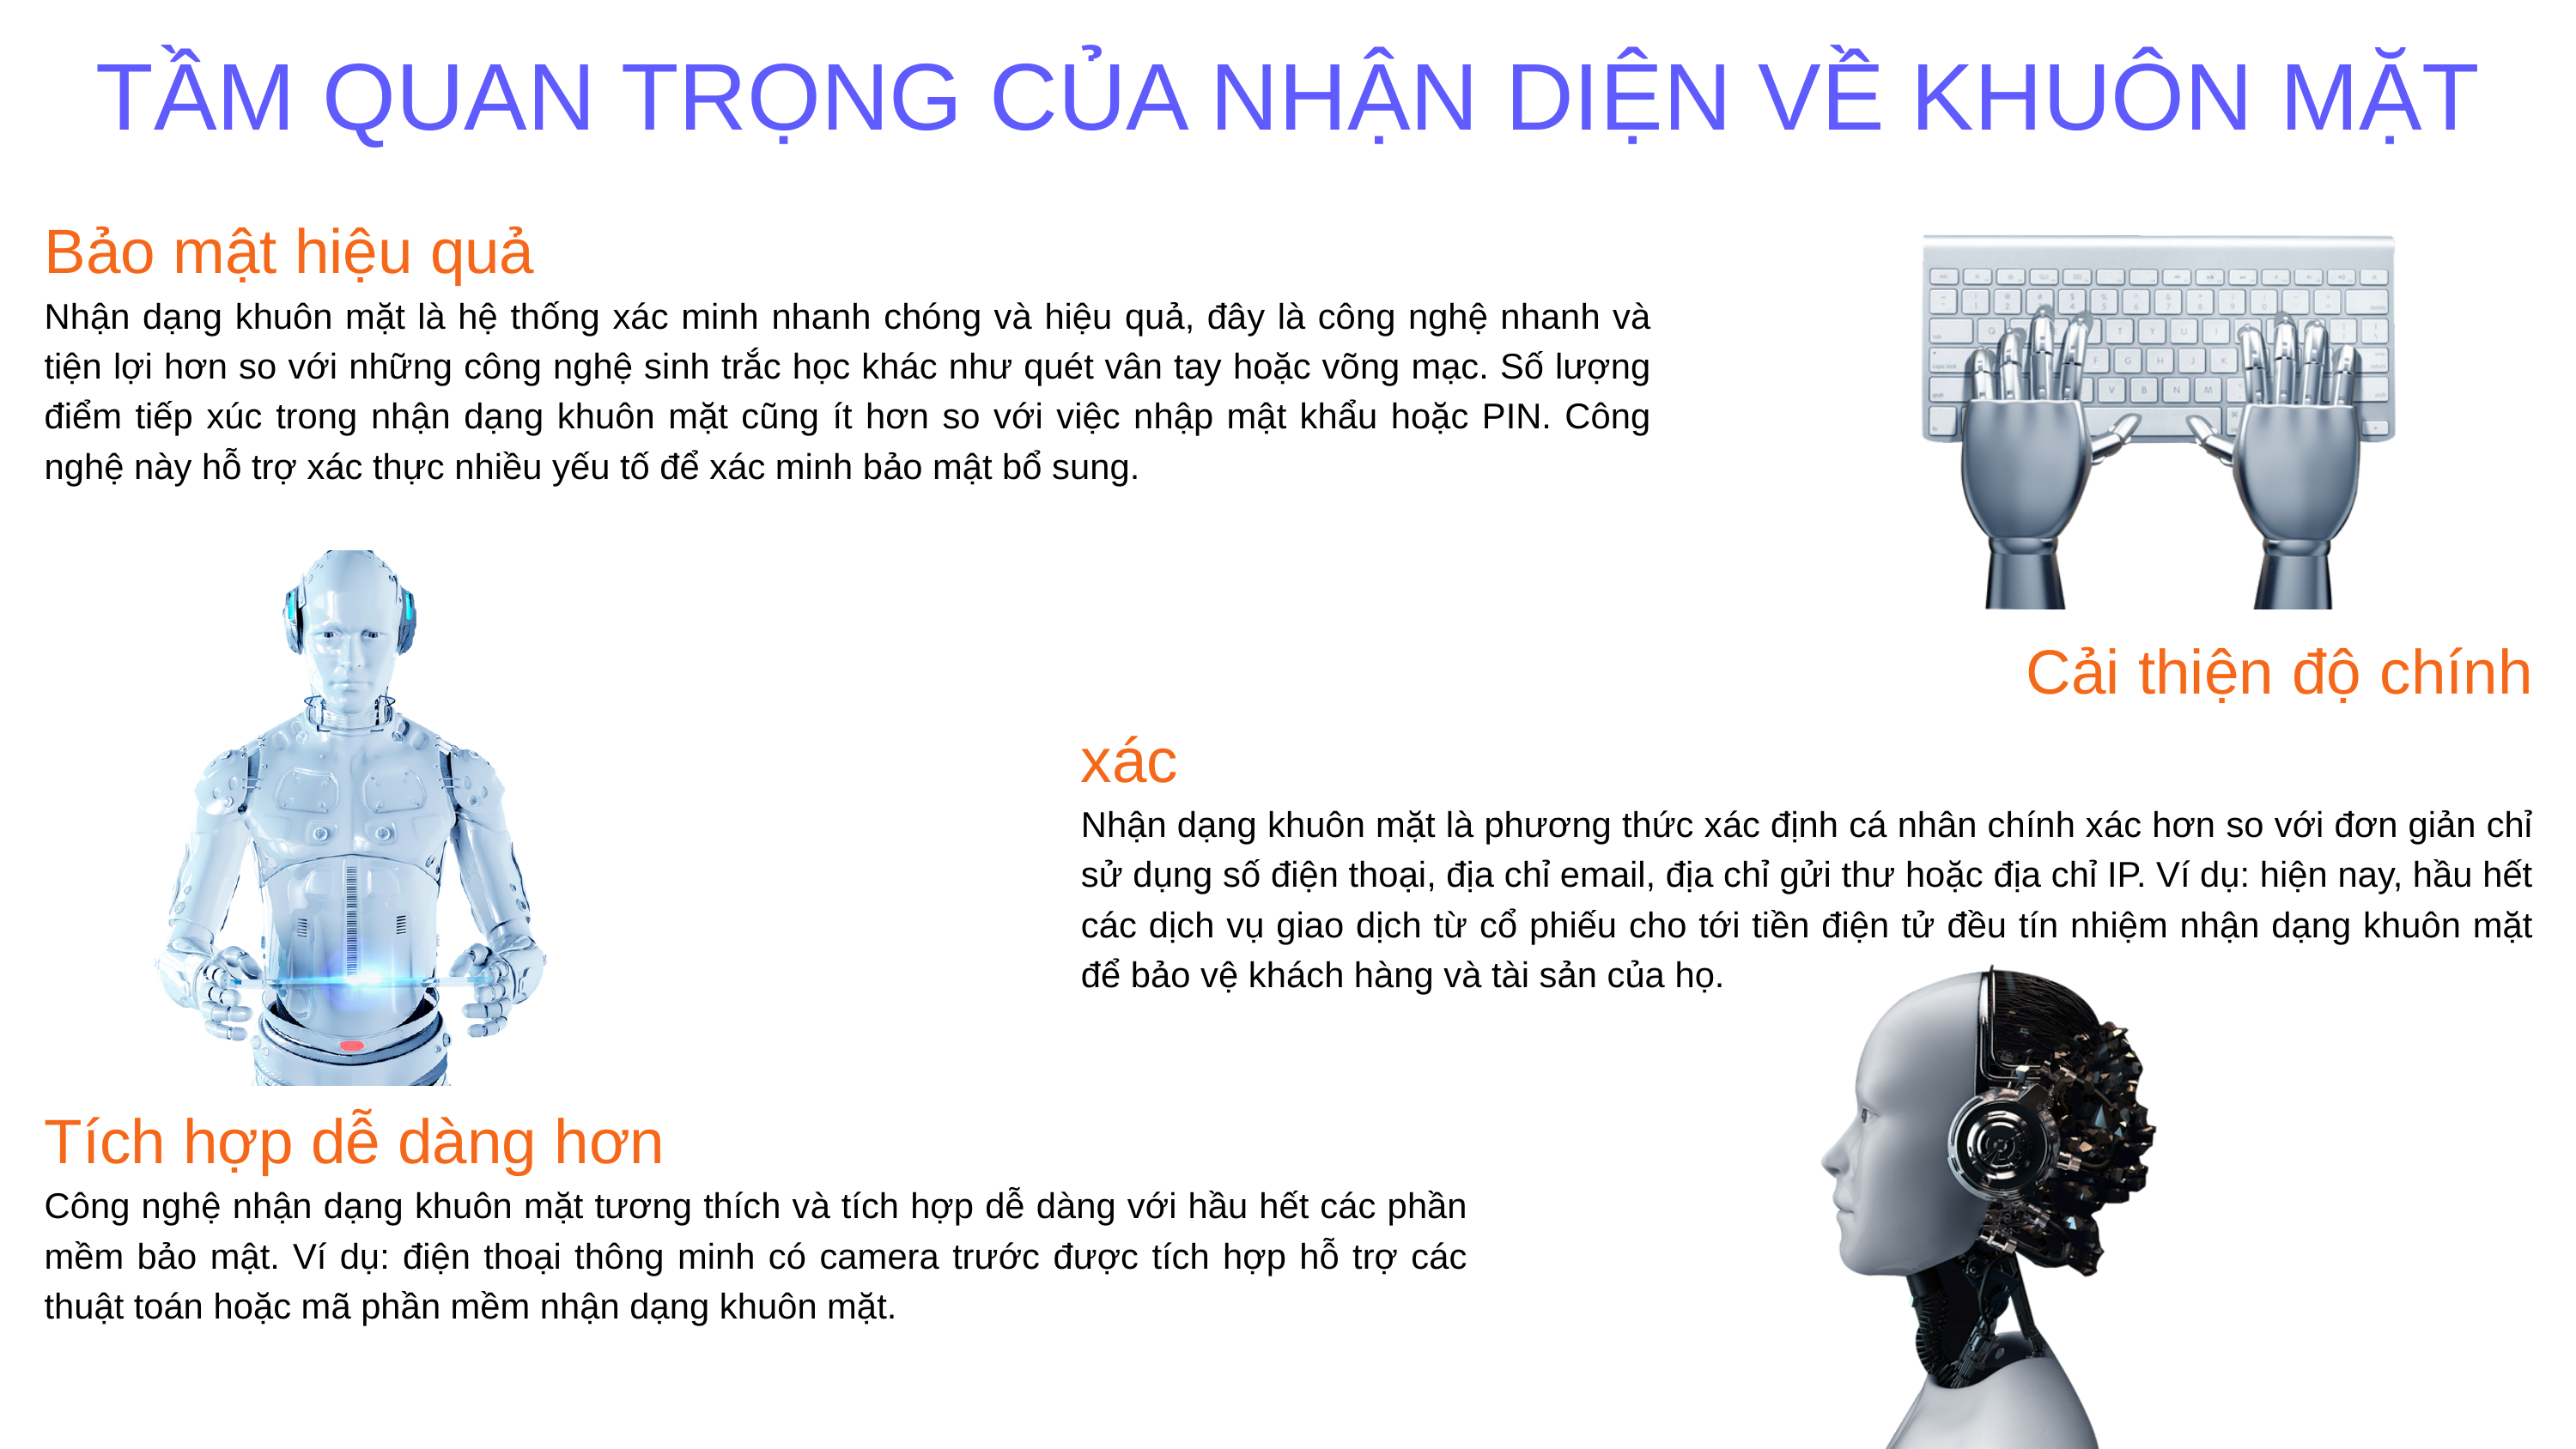

TẦM QUAN TRỌNG CỦA NHẬN DIỆN VỀ KHUÔN MẶT

Bảo mật hiệu quả
Nhận dạng khuôn mặt là hệ thống xác minh nhanh chóng và hiệu quả, đây là công nghệ nhanh và tiện lợi hơn so với những công nghệ sinh trắc học khác như quét vân tay hoặc võng mạc. Số lượng điểm tiếp xúc trong nhận dạng khuôn mặt cũng ít hơn so với việc nhập mật khẩu hoặc PIN. Công nghệ này hỗ trợ xác thực nhiều yếu tố để xác minh bảo mật bổ sung.

                                                   Cải thiện độ chính xác
Nhận dạng khuôn mặt là phương thức xác định cá nhân chính xác hơn so với đơn giản chỉ sử dụng số điện thoại, địa chỉ email, địa chỉ gửi thư hoặc địa chỉ IP. Ví dụ: hiện nay, hầu hết các dịch vụ giao dịch từ cổ phiếu cho tới tiền điện tử đều tín nhiệm nhận dạng khuôn mặt để bảo vệ khách hàng và tài sản của họ.

Tích hợp dễ dàng hơn
Công nghệ nhận dạng khuôn mặt tương thích và tích hợp dễ dàng với hầu hết các phần mềm bảo mật. Ví dụ: điện thoại thông minh có camera trước được tích hợp hỗ trợ các thuật toán hoặc mã phần mềm nhận dạng khuôn mặt.